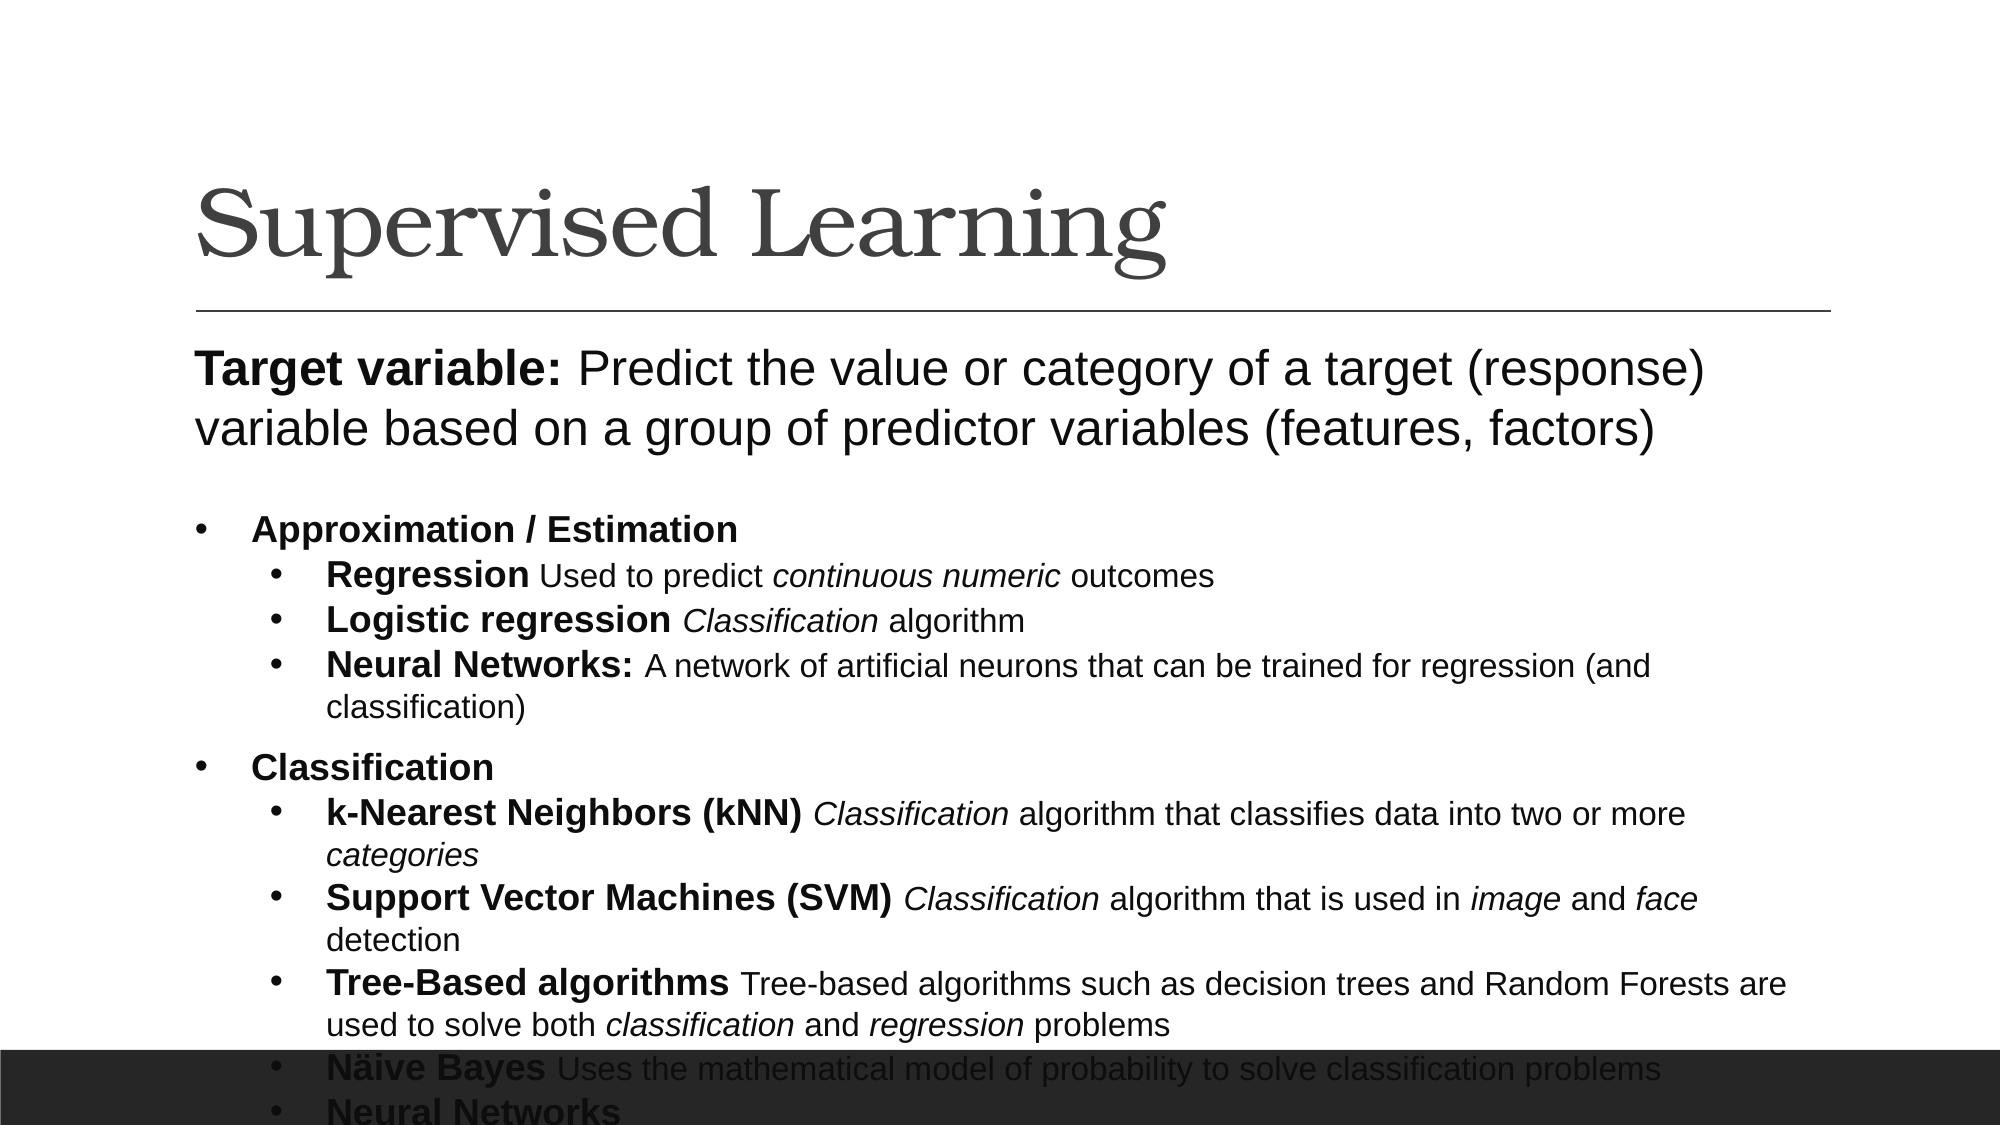

# Supervised Learning

Target variable: Predict the value or category of a target (response) variable based on a group of predictor variables (features, factors)

Approximation / Estimation
Regression Used to predict continuous numeric outcomes
Logistic regression Classification algorithm
Neural Networks: A network of artificial neurons that can be trained for regression (and classification)

Classification
k-Nearest Neighbors (kNN) Classification algorithm that classifies data into two or more categories
Support Vector Machines (SVM) Classification algorithm that is used in image and face detection
Tree-Based algorithms Tree-based algorithms such as decision trees and Random Forests are used to solve both classification and regression problems
Näive Bayes Uses the mathematical model of probability to solve classification problems
Neural Networks